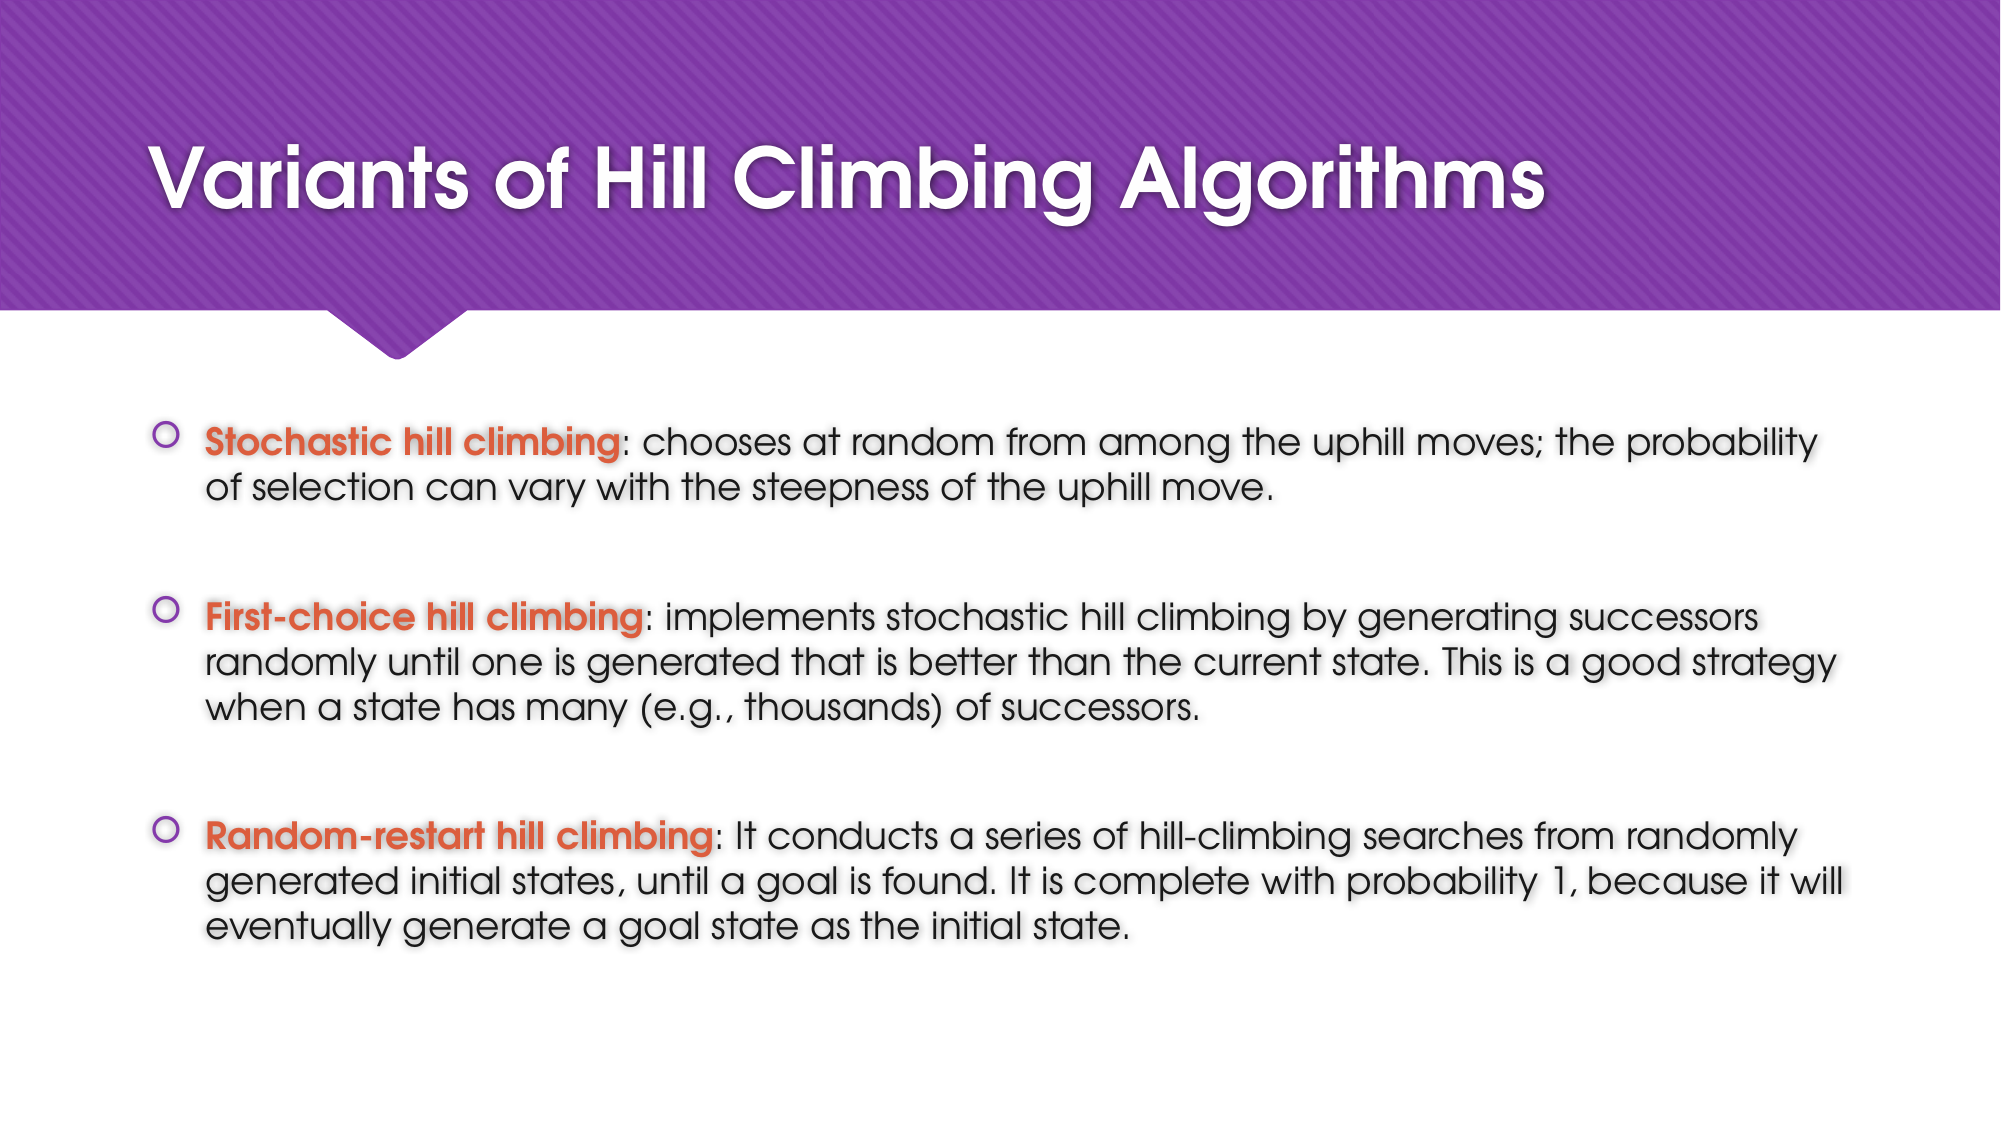

# Variants of Hill Climbing Algorithms
Stochastic hill climbing: chooses at random from among the uphill moves; the probability of selection can vary with the steepness of the uphill move.

First-choice hill climbing: implements stochastic hill climbing by generating successors randomly until one is generated that is better than the current state. This is a good strategy when a state has many (e.g., thousands) of successors.

Random-restart hill climbing: It conducts a series of hill-climbing searches from randomly generated initial states, until a goal is found. It is complete with probability 1, because it will eventually generate a goal state as the initial state.